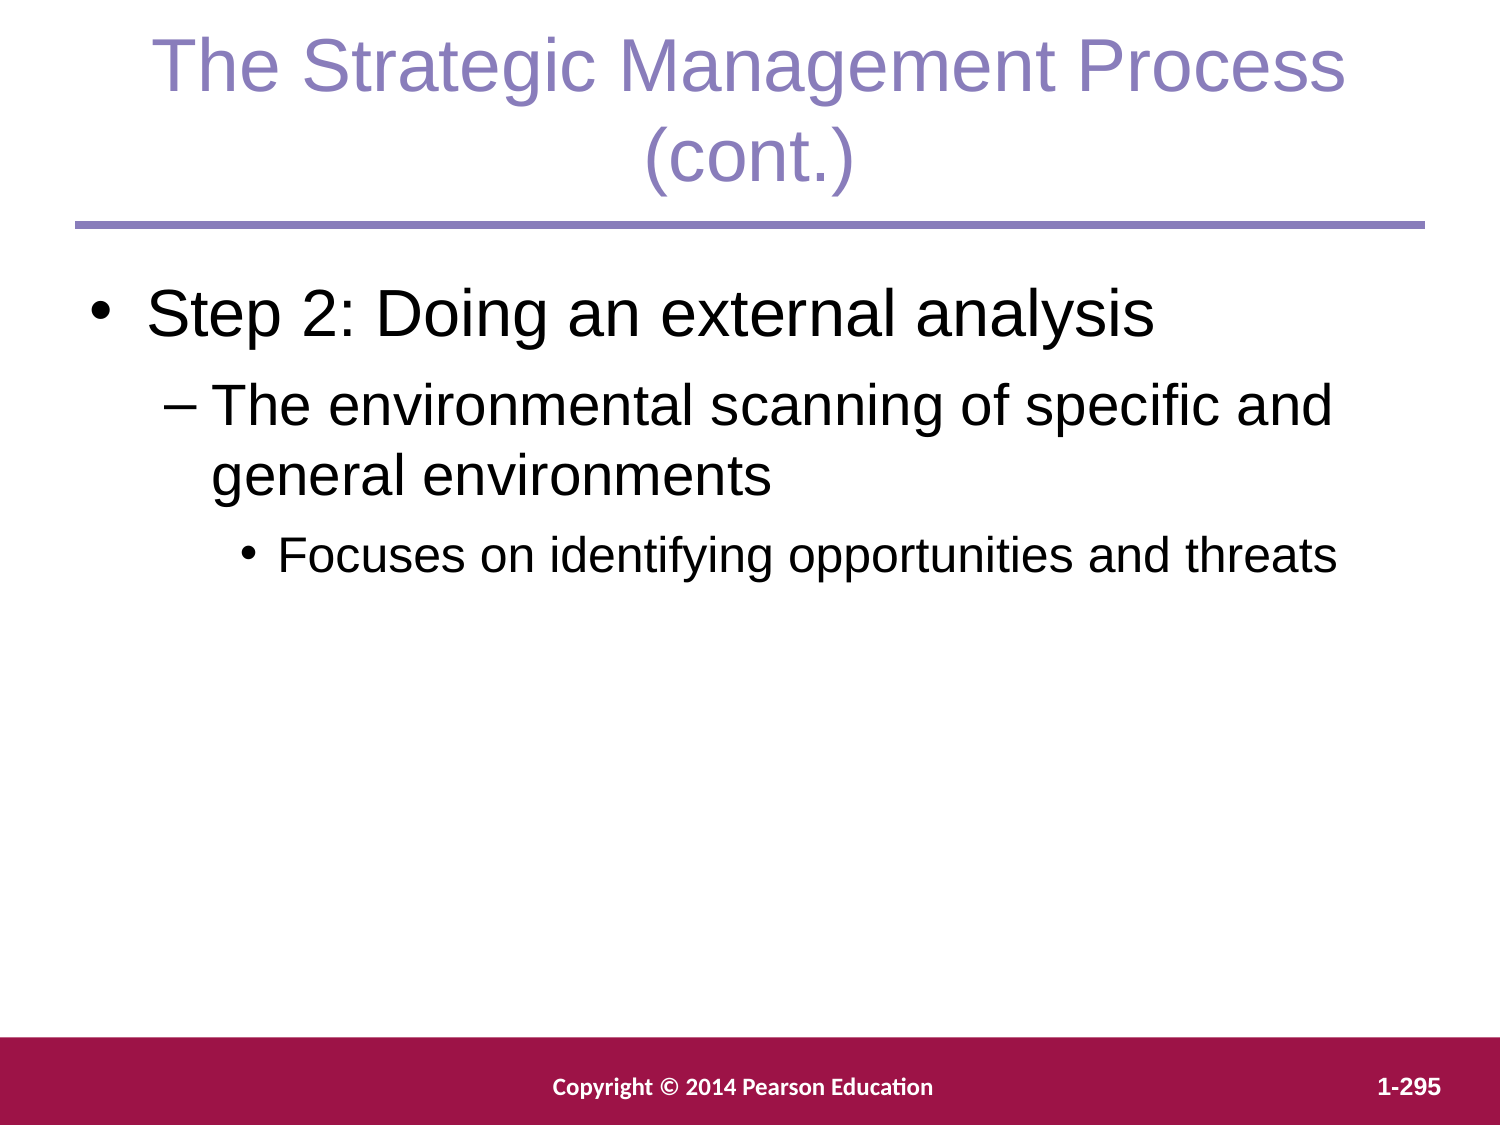

The Strategic Management Process (cont.)
Step 2: Doing an external analysis
The environmental scanning of specific and general environments
Focuses on identifying opportunities and threats